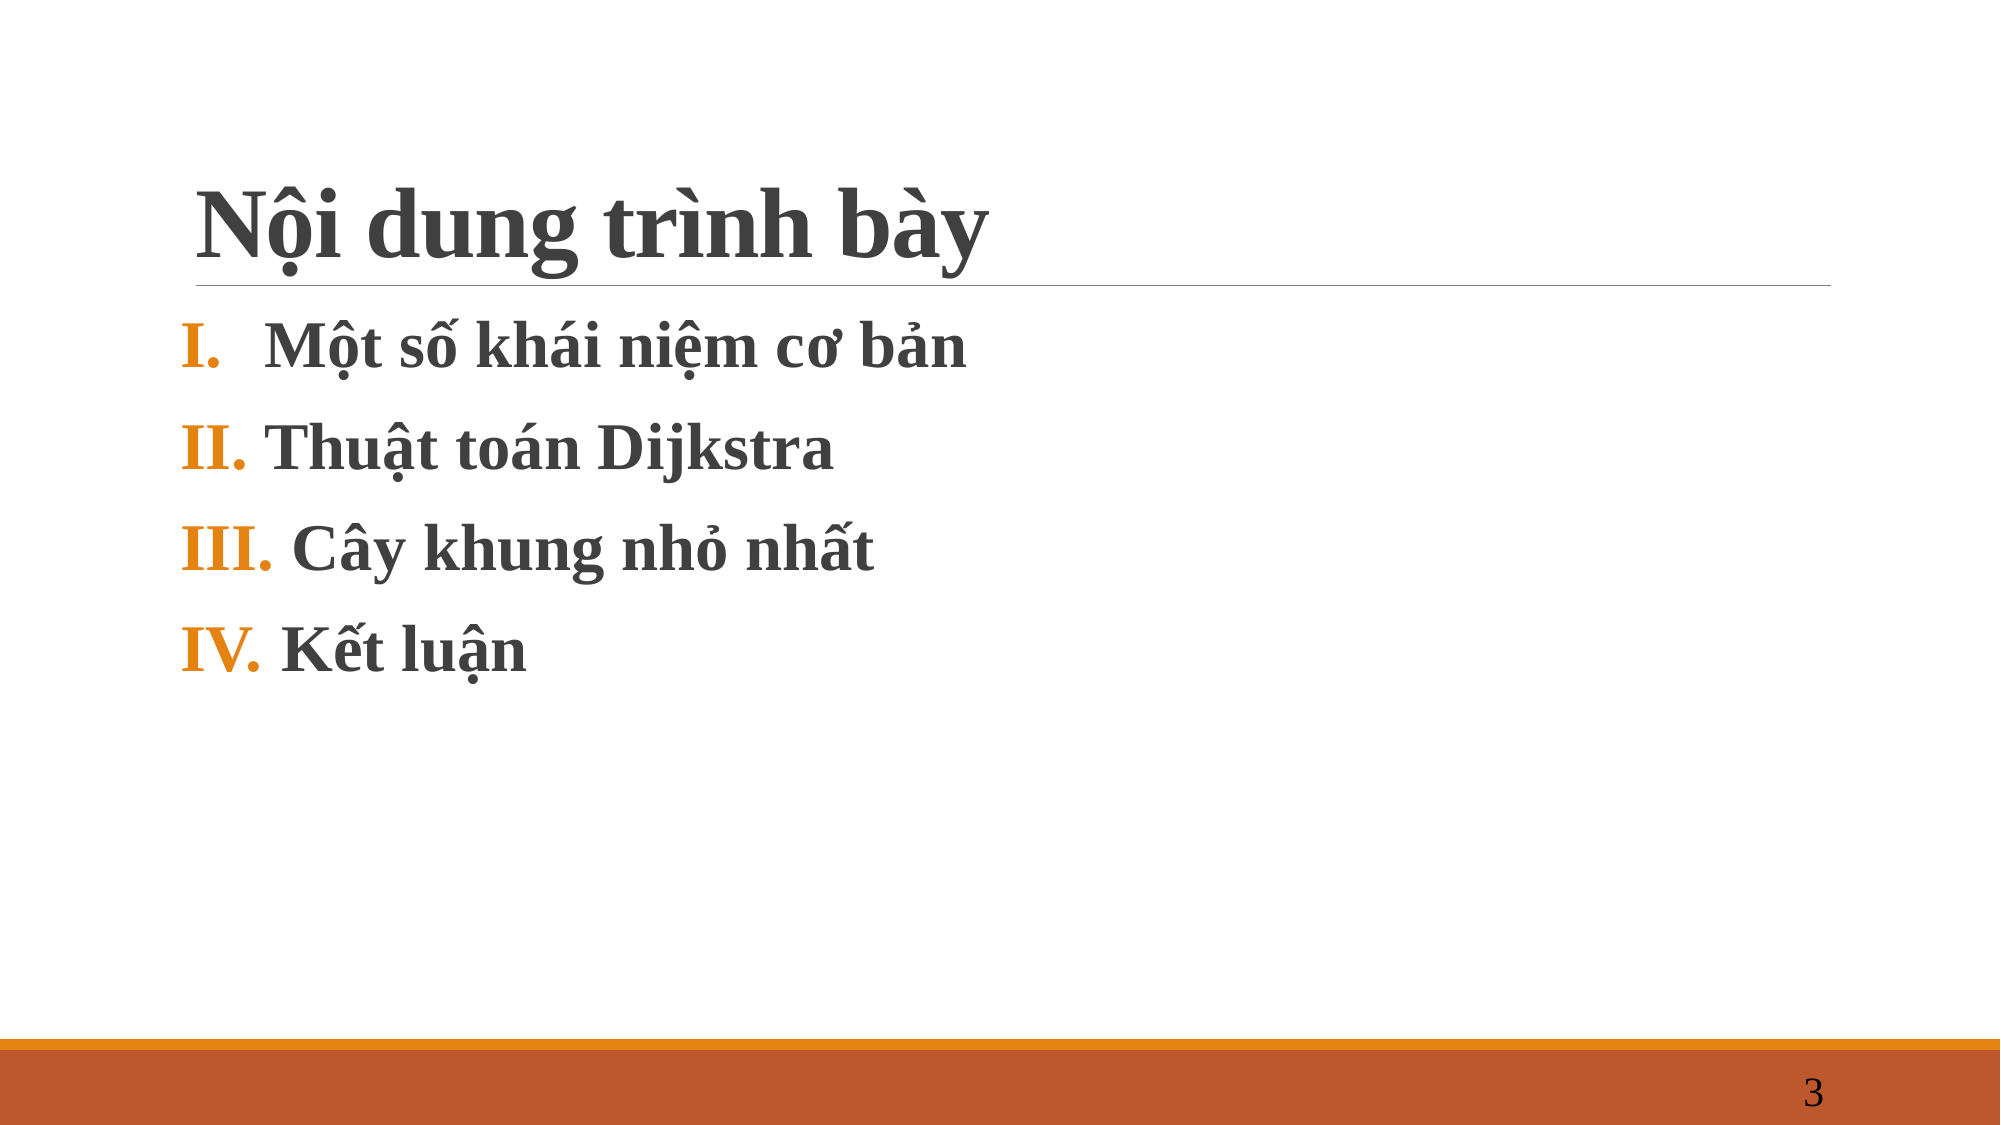

# Nội dung trình bày
Một số khái niệm cơ bản
Thuật toán Dijkstra
 Cây khung nhỏ nhất
 Kết luận
3